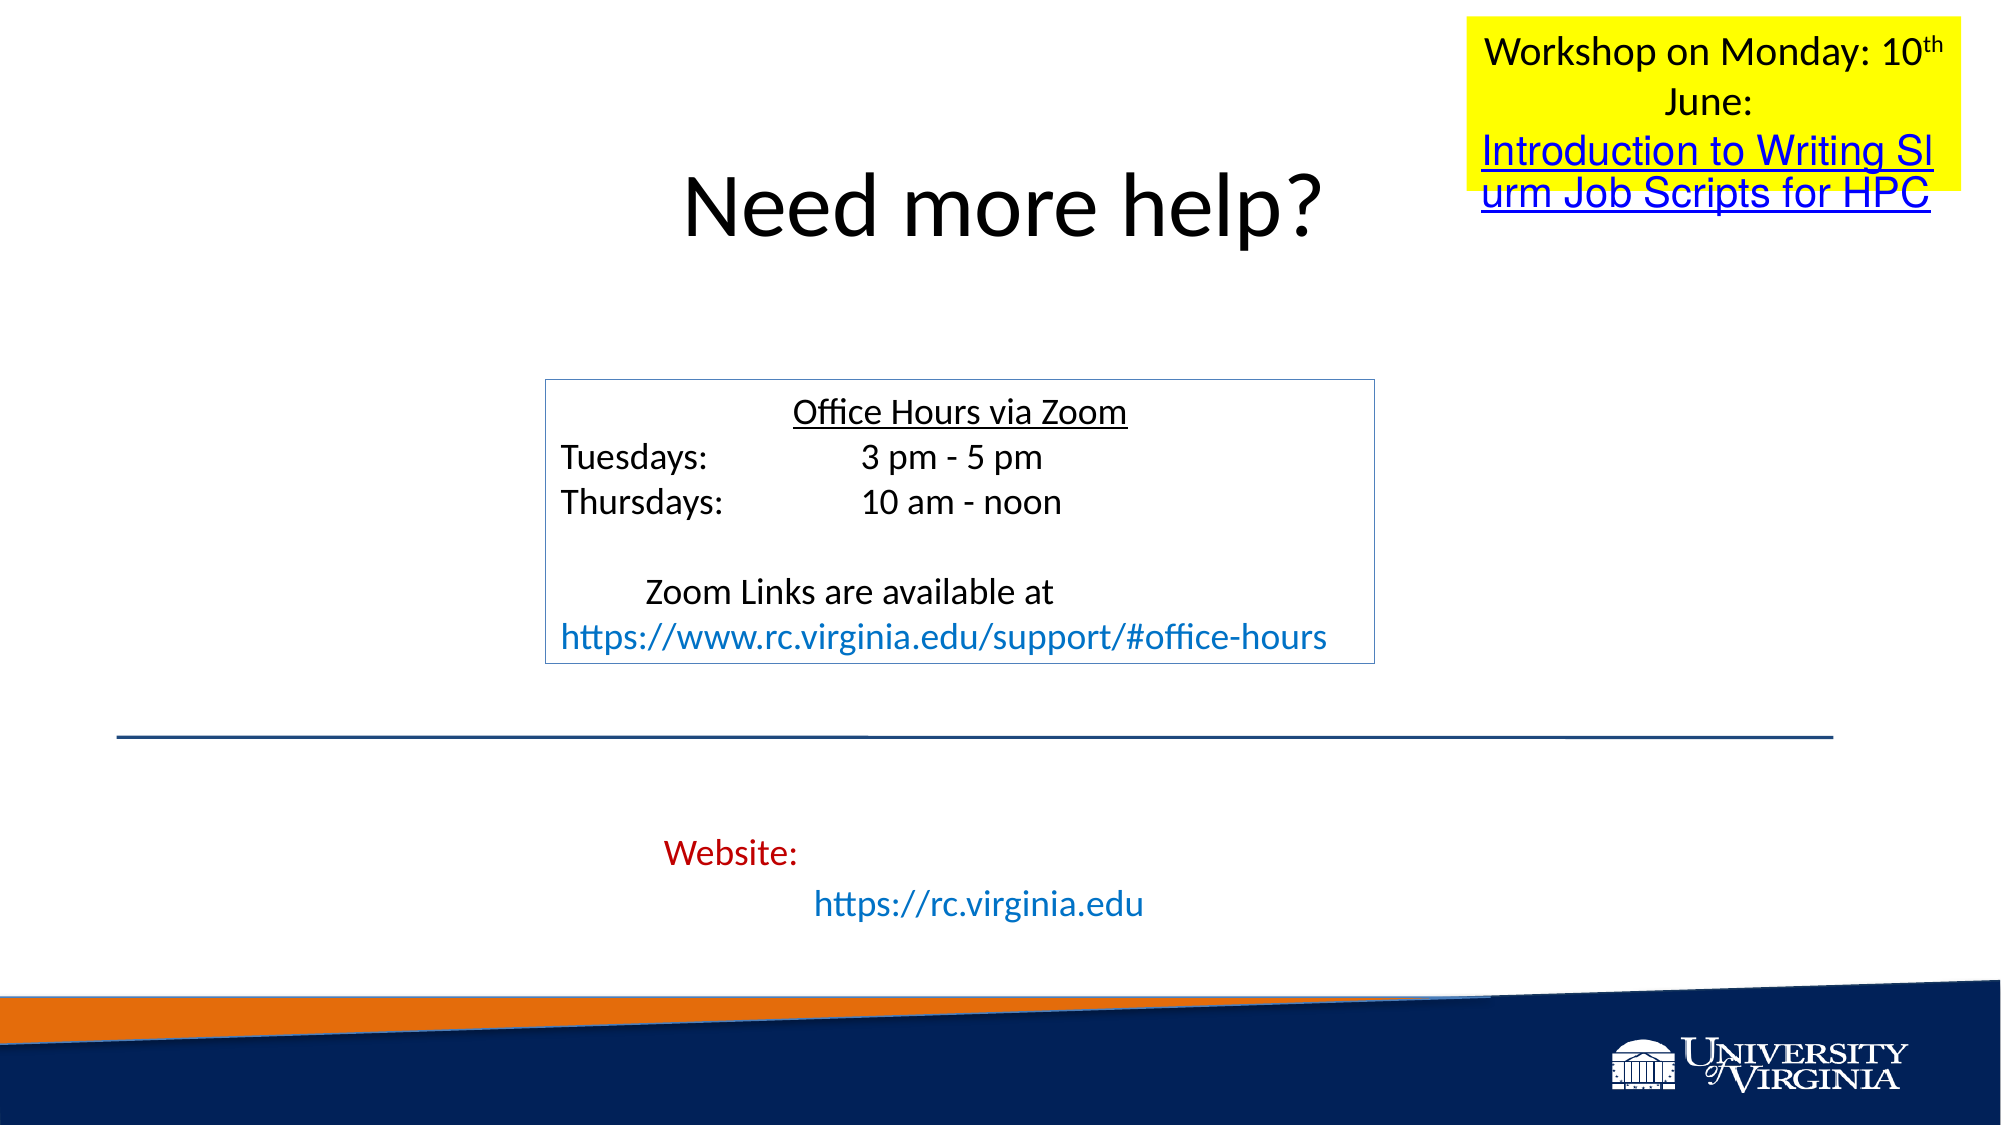

Workshop on Monday: 10th June: Introduction to Writing Slurm Job Scripts for HPC
# Need more help?
Office Hours via Zoom
Tuesdays:       	3 pm - 5 pm
Thursdays:     	10 am - noon

          Zoom Links are available at https://www.rc.virginia.edu/support/#office-hours

Website:
	https://rc.virginia.edu